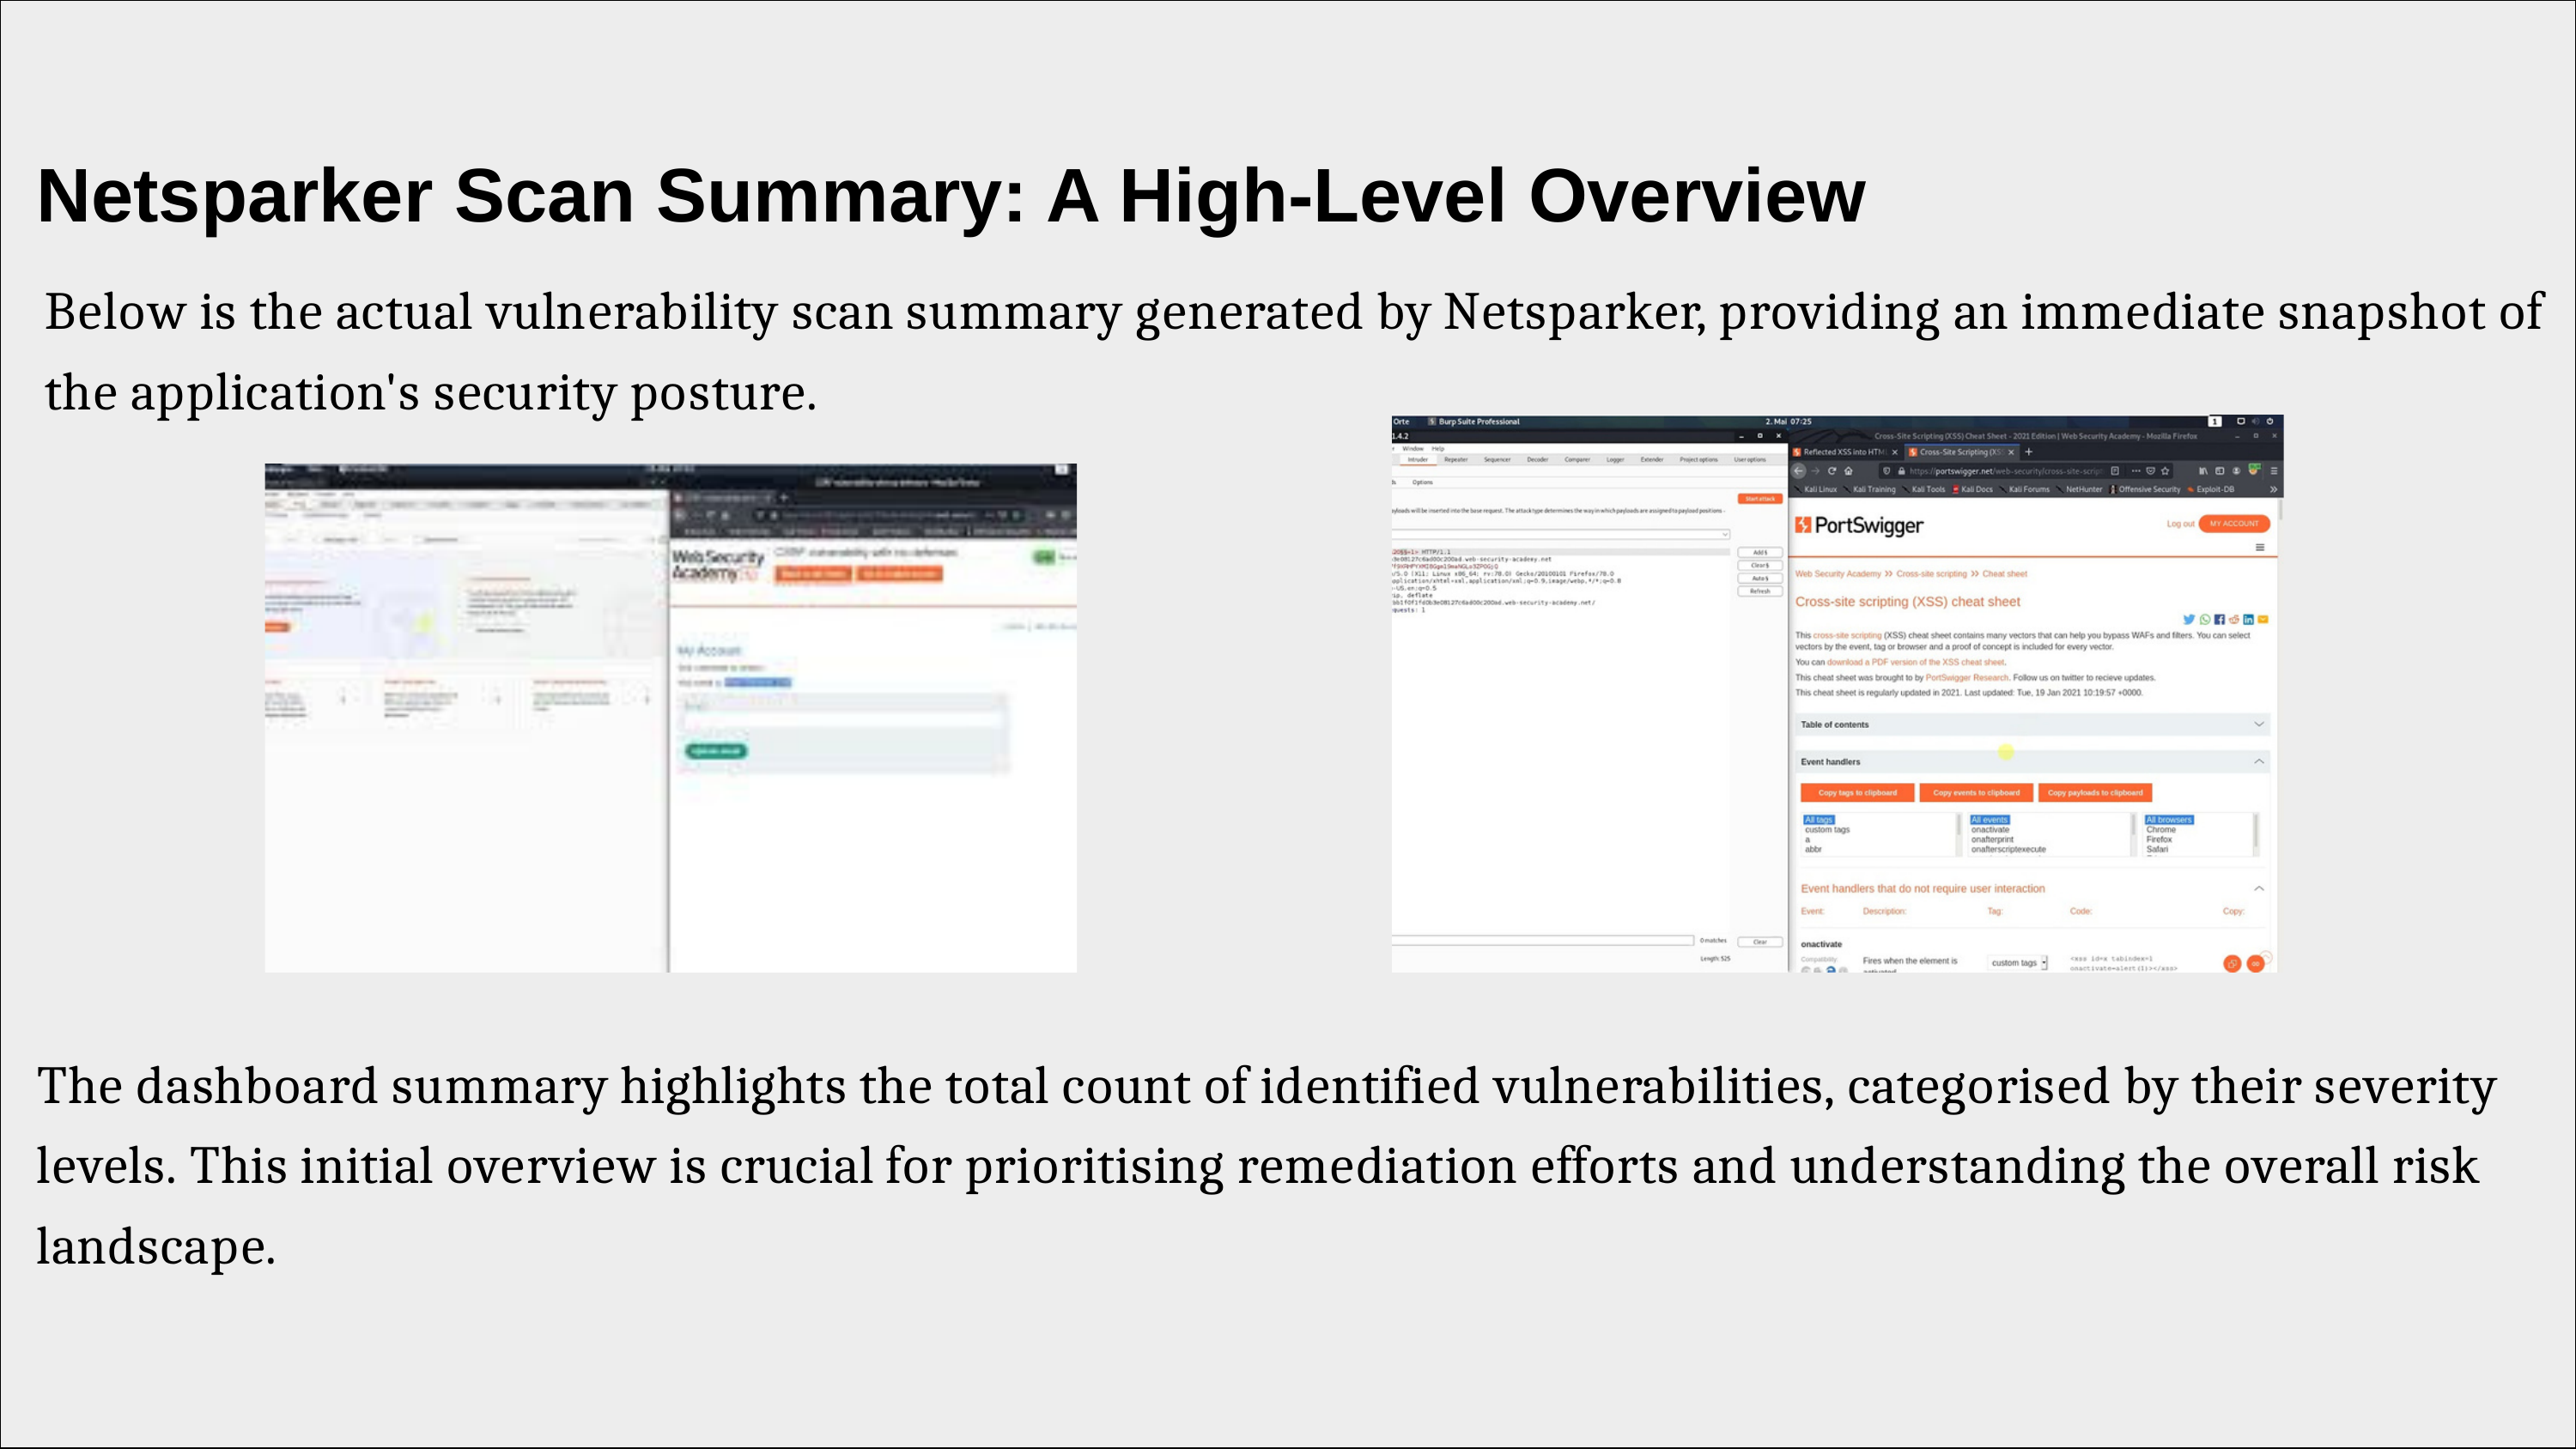

Netsparker Scan Summary: A High-Level Overview
Below is the actual vulnerability scan summary generated by Netsparker, providing an immediate snapshot of the application's security posture.

The dashboard summary highlights the total count of identified vulnerabilities, categorised by their severity levels. This initial overview is crucial for prioritising remediation efforts and understanding the overall risk landscape.